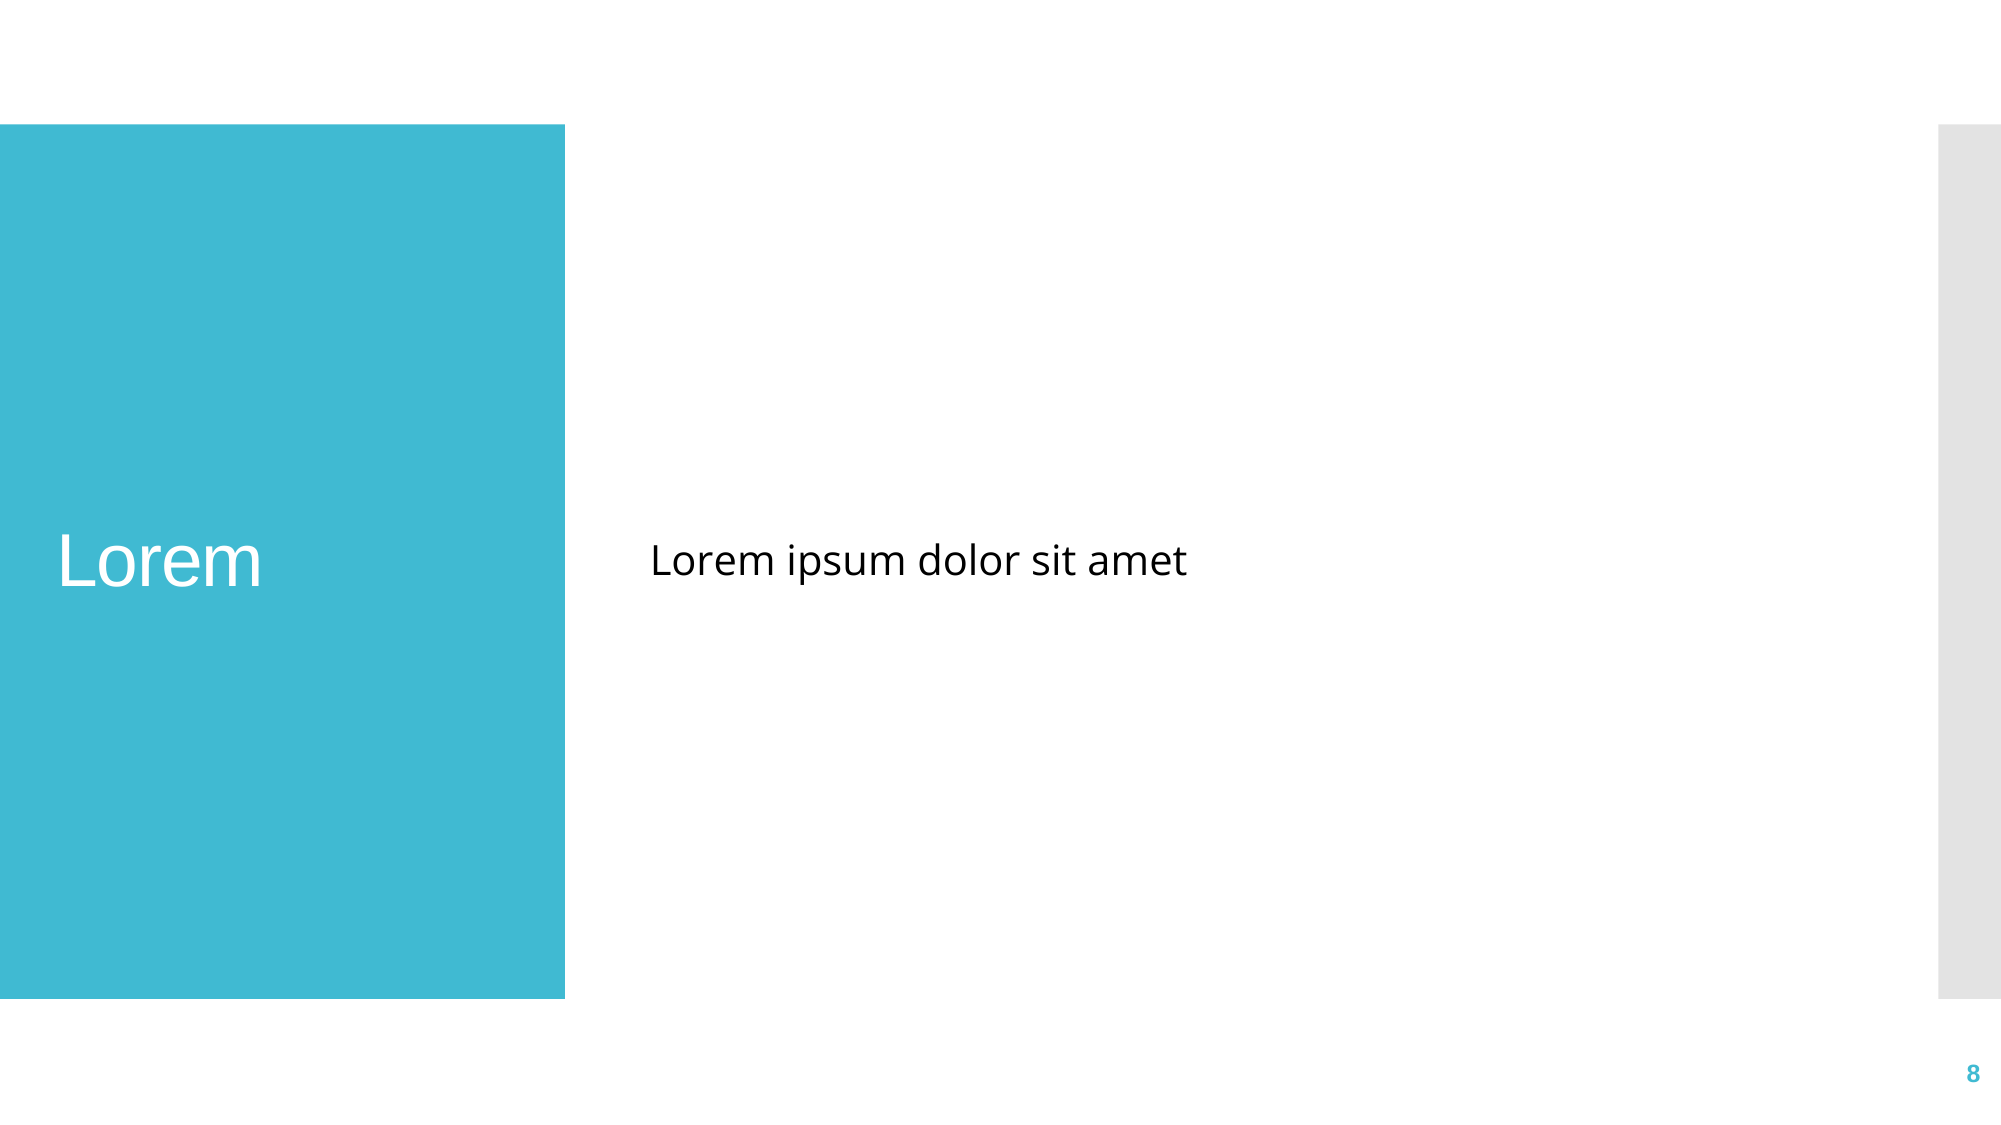

Lorem ipsum dolor sit amet
# Lorem
8